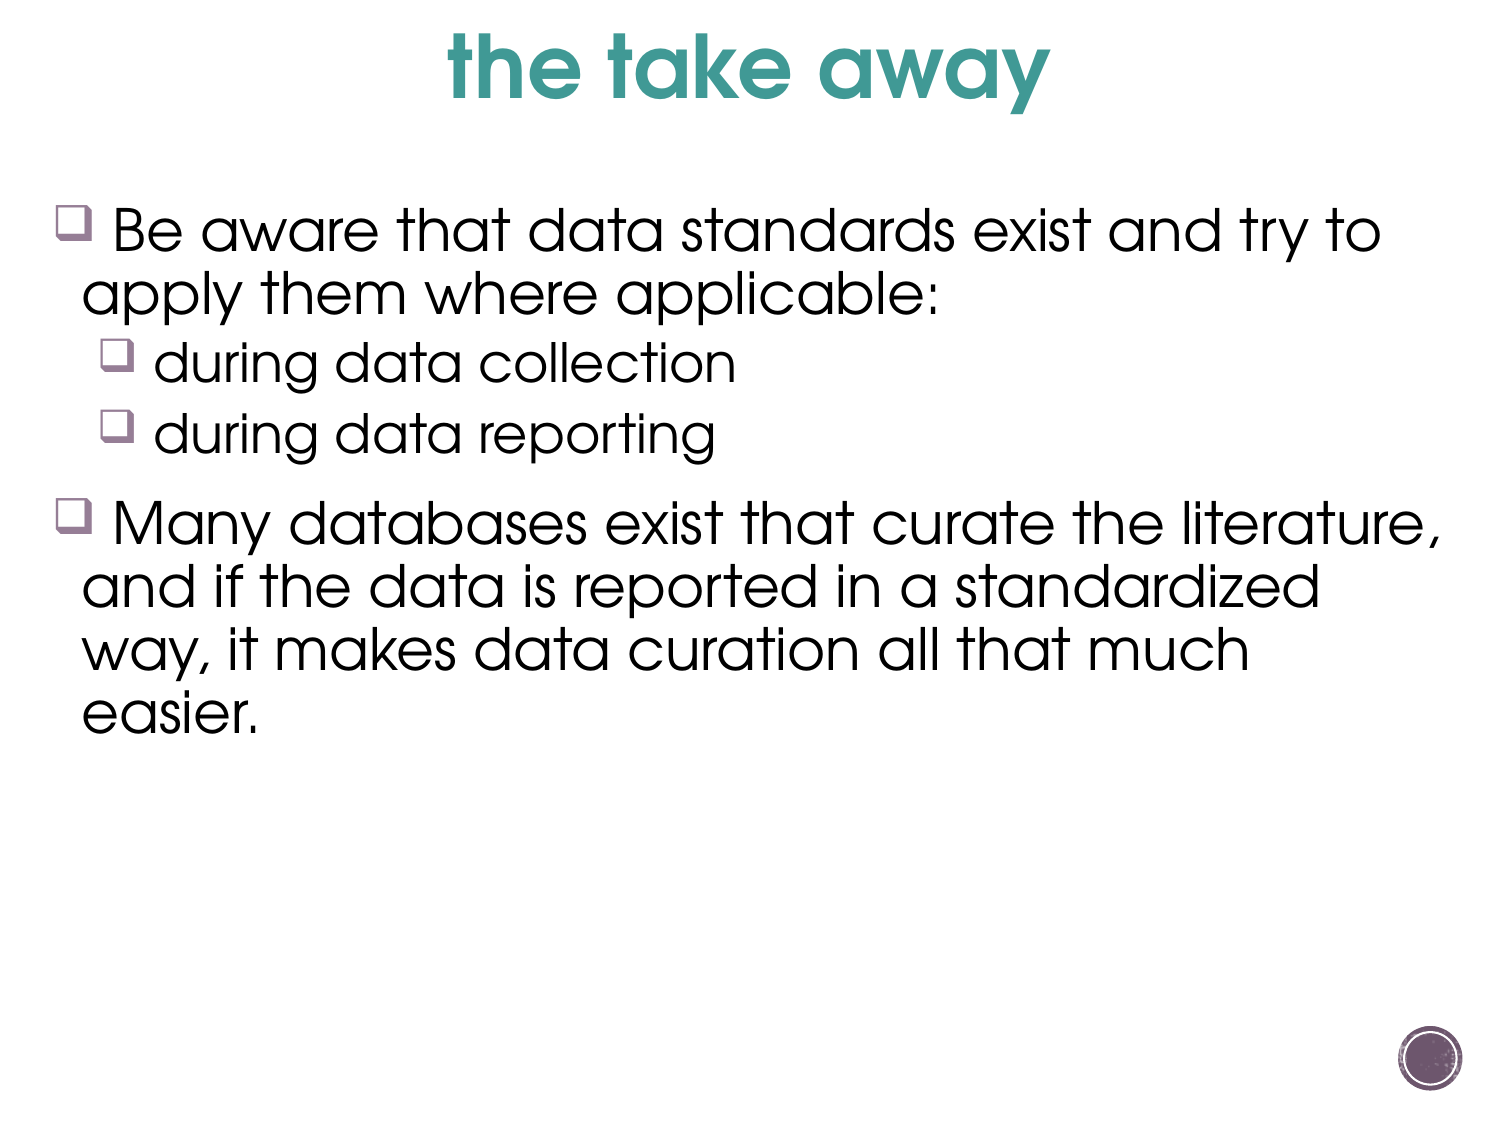

# the take away
 Be aware that data standards exist and try to apply them where applicable:
 during data collection
 during data reporting
 Many databases exist that curate the literature, and if the data is reported in a standardized way, it makes data curation all that much easier.